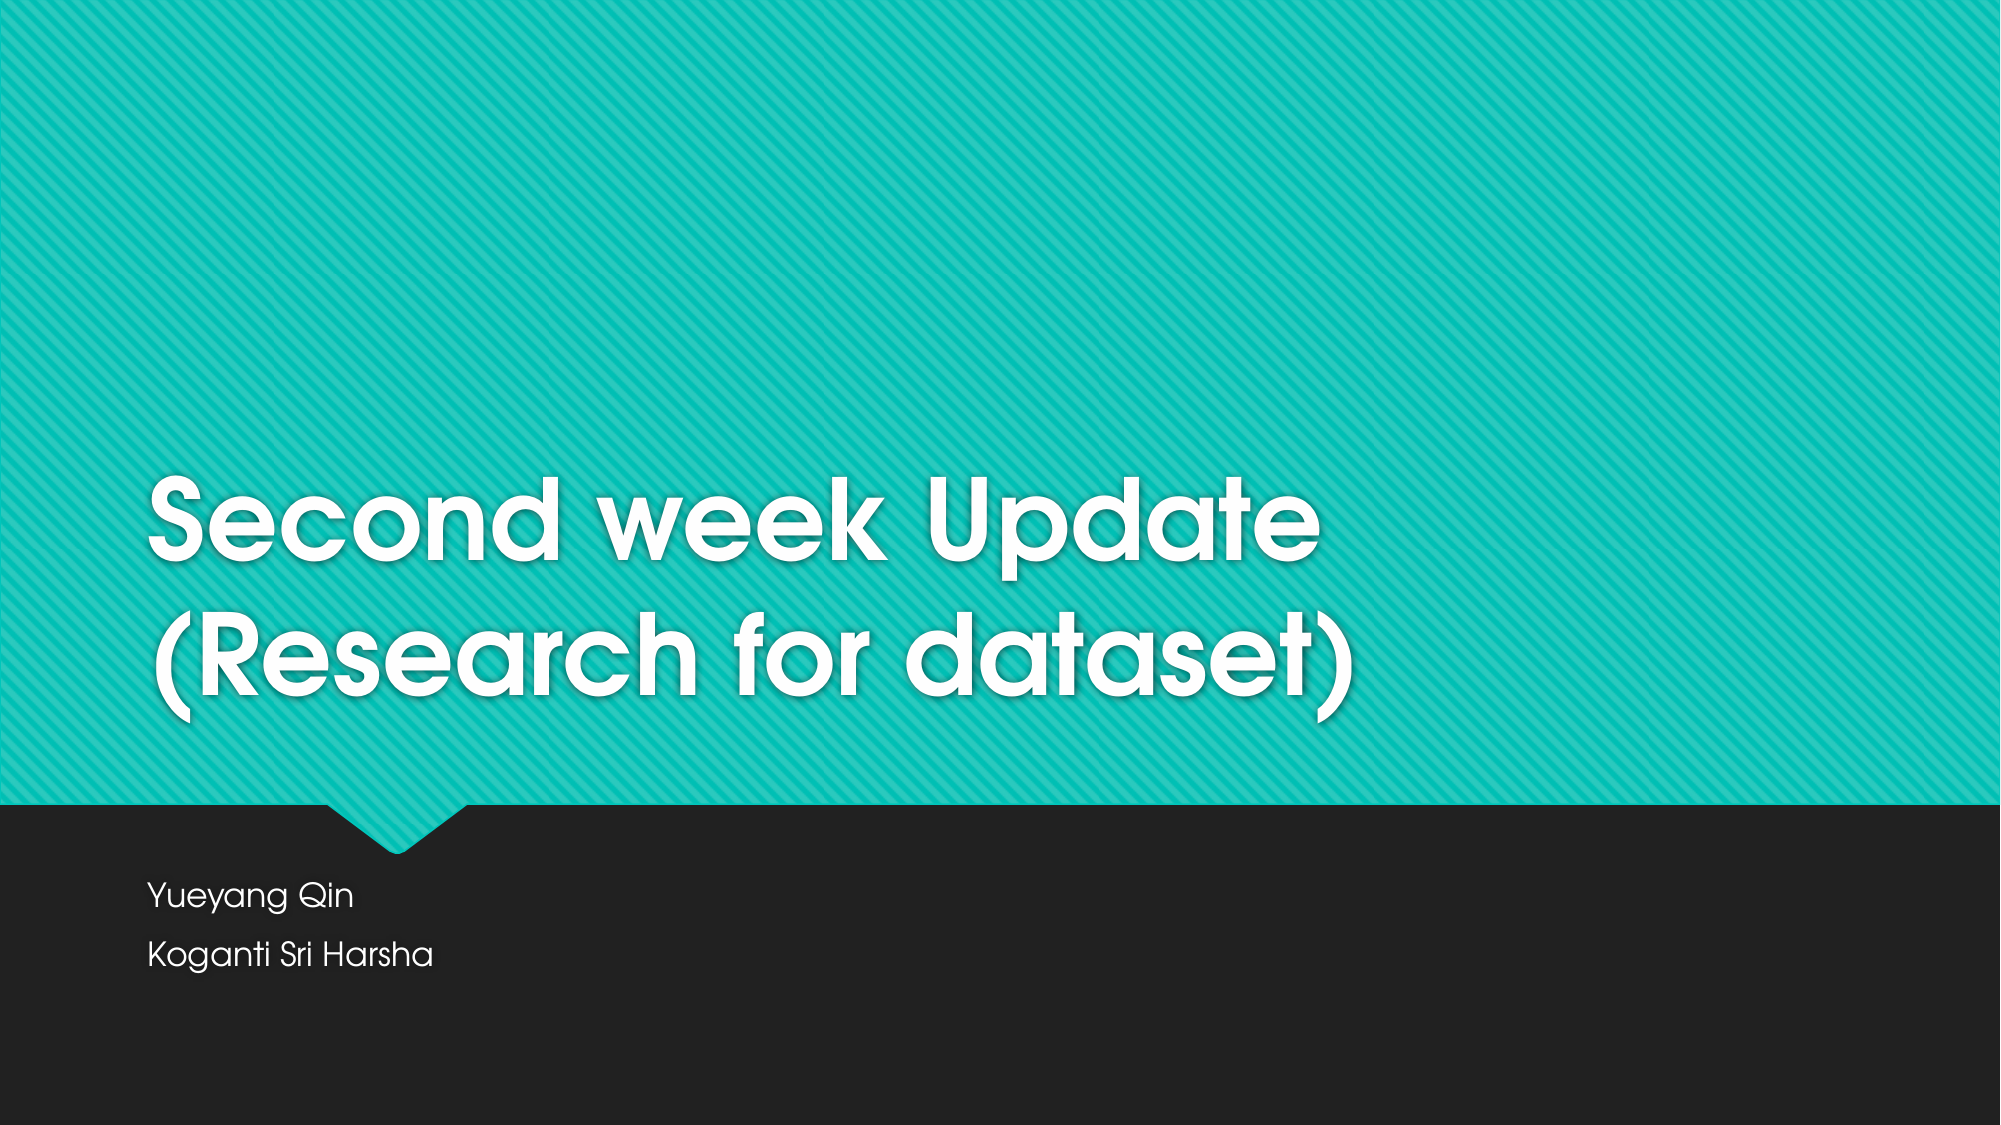

# Second week Update (Research for dataset)
Yueyang Qin
Koganti Sri Harsha